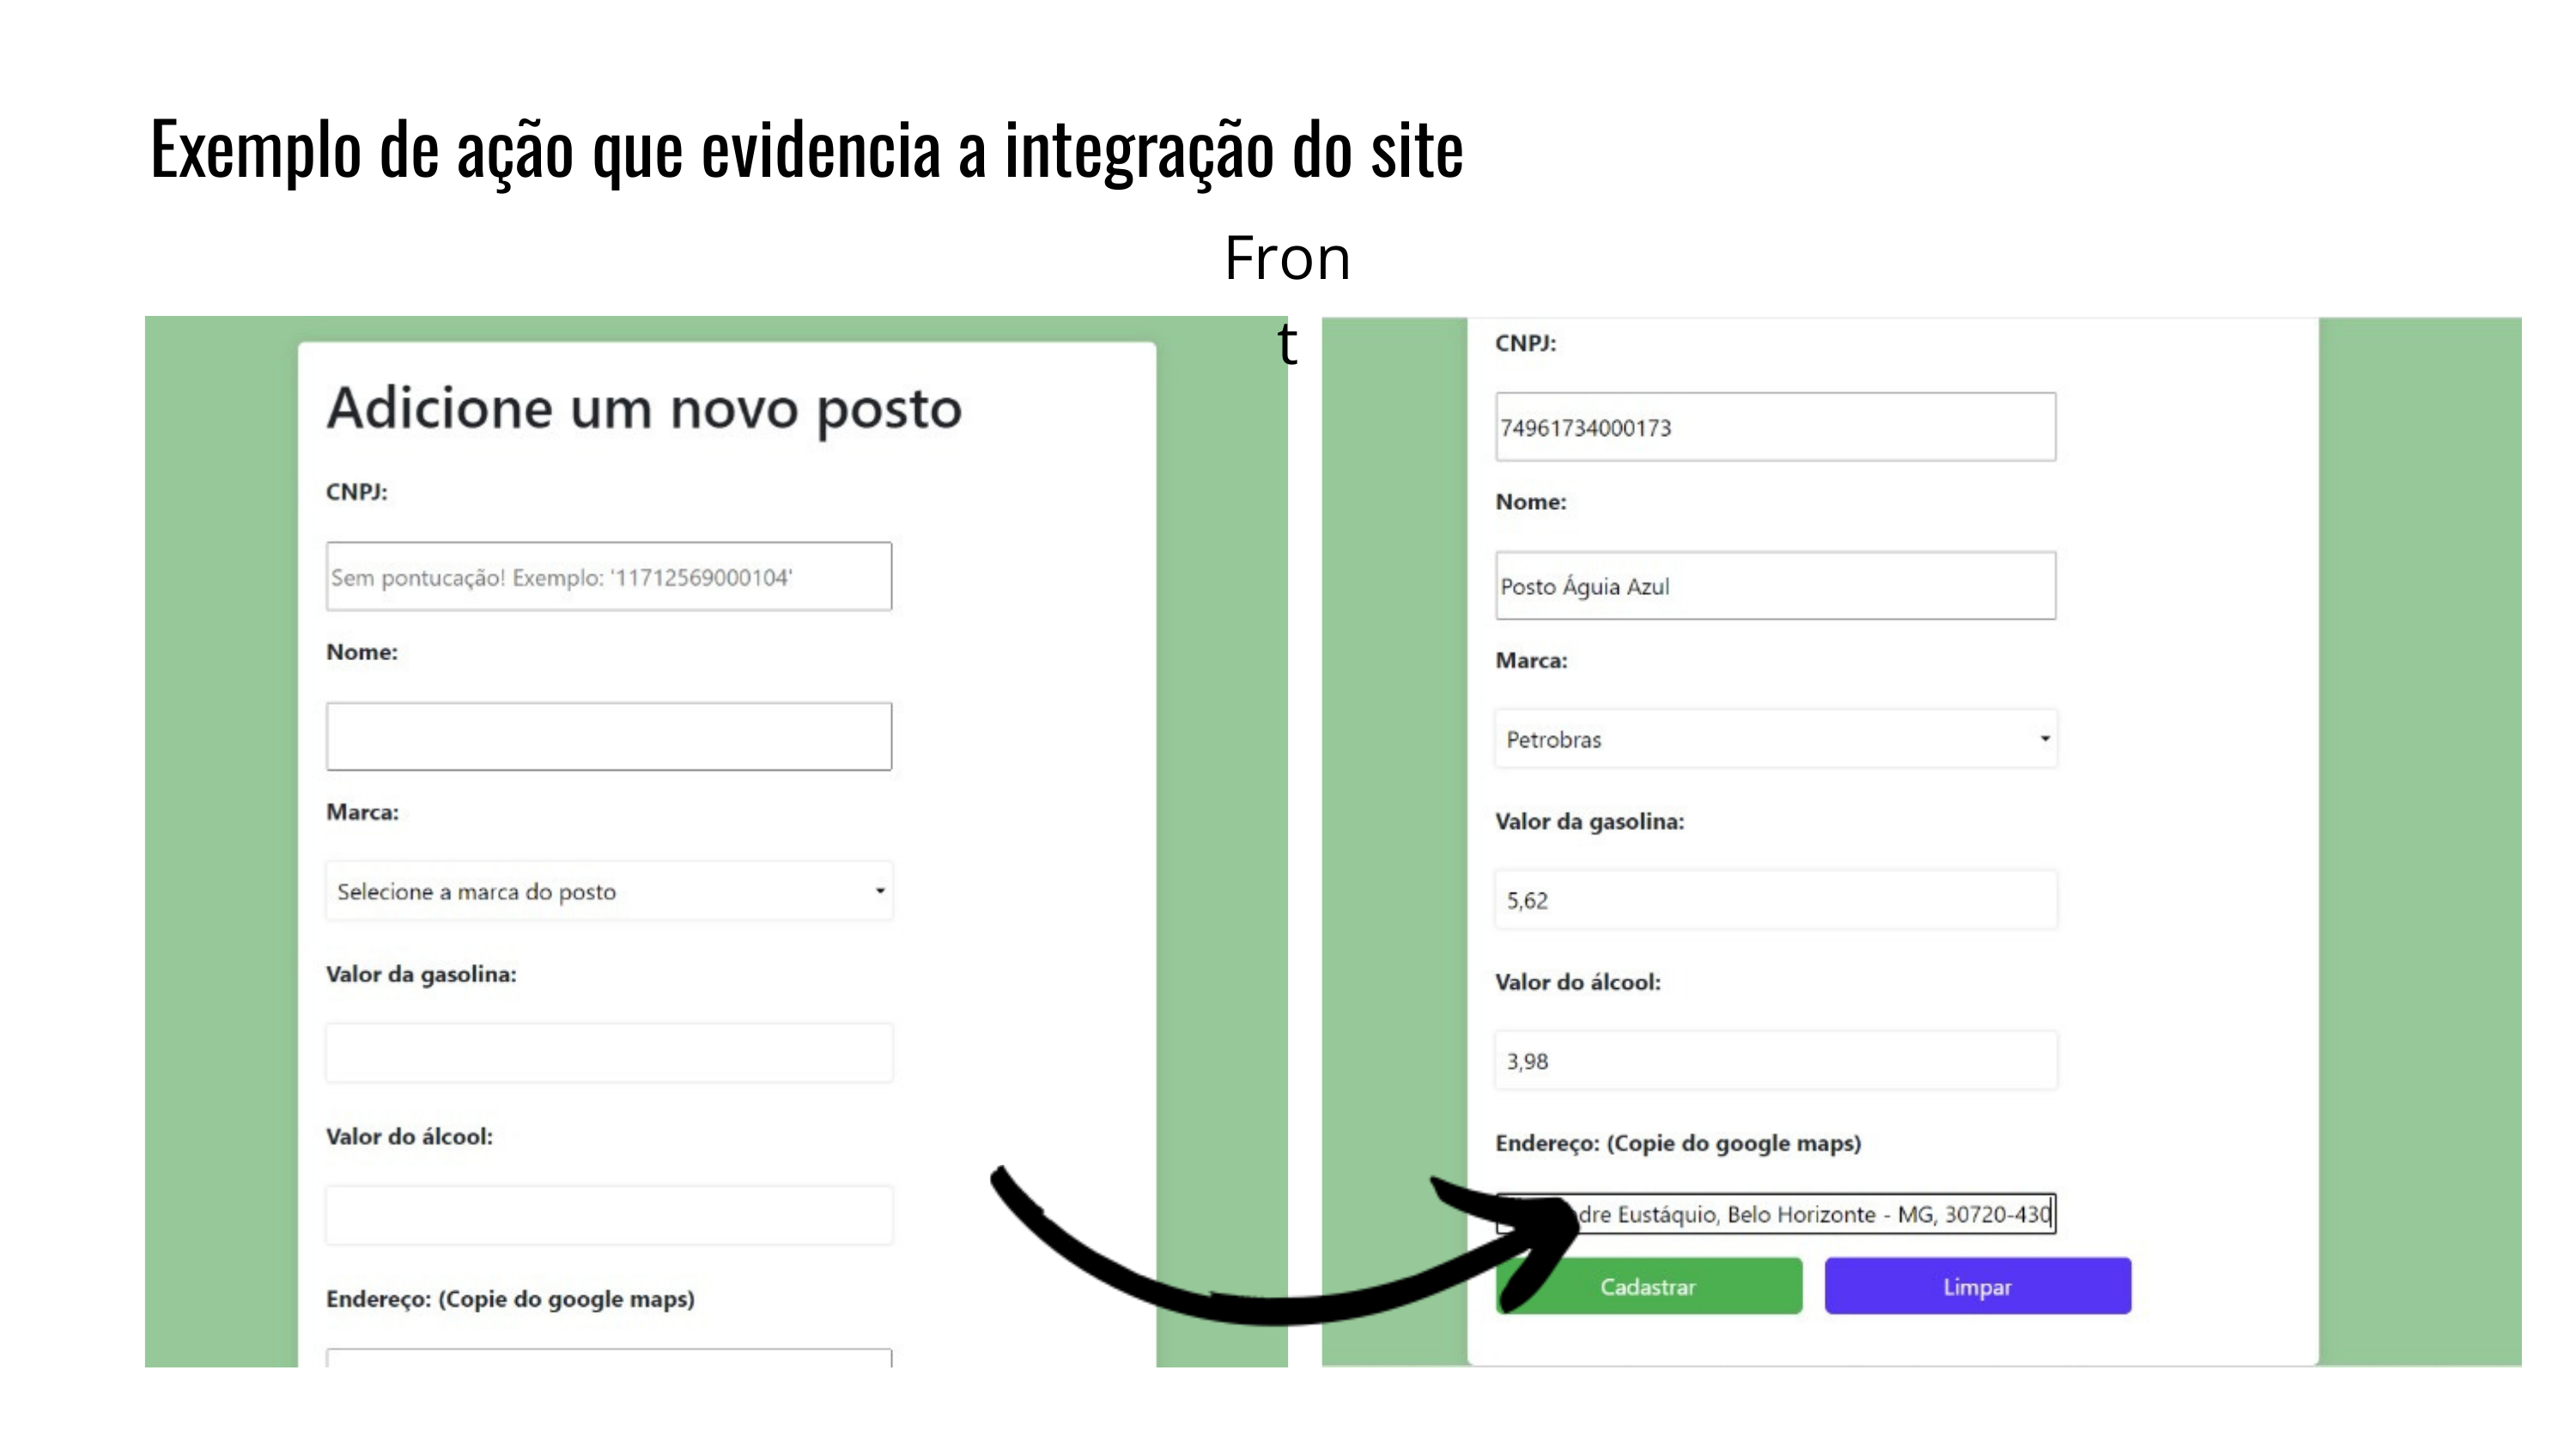

Exemplo de ação que evidencia a integração do site
Front